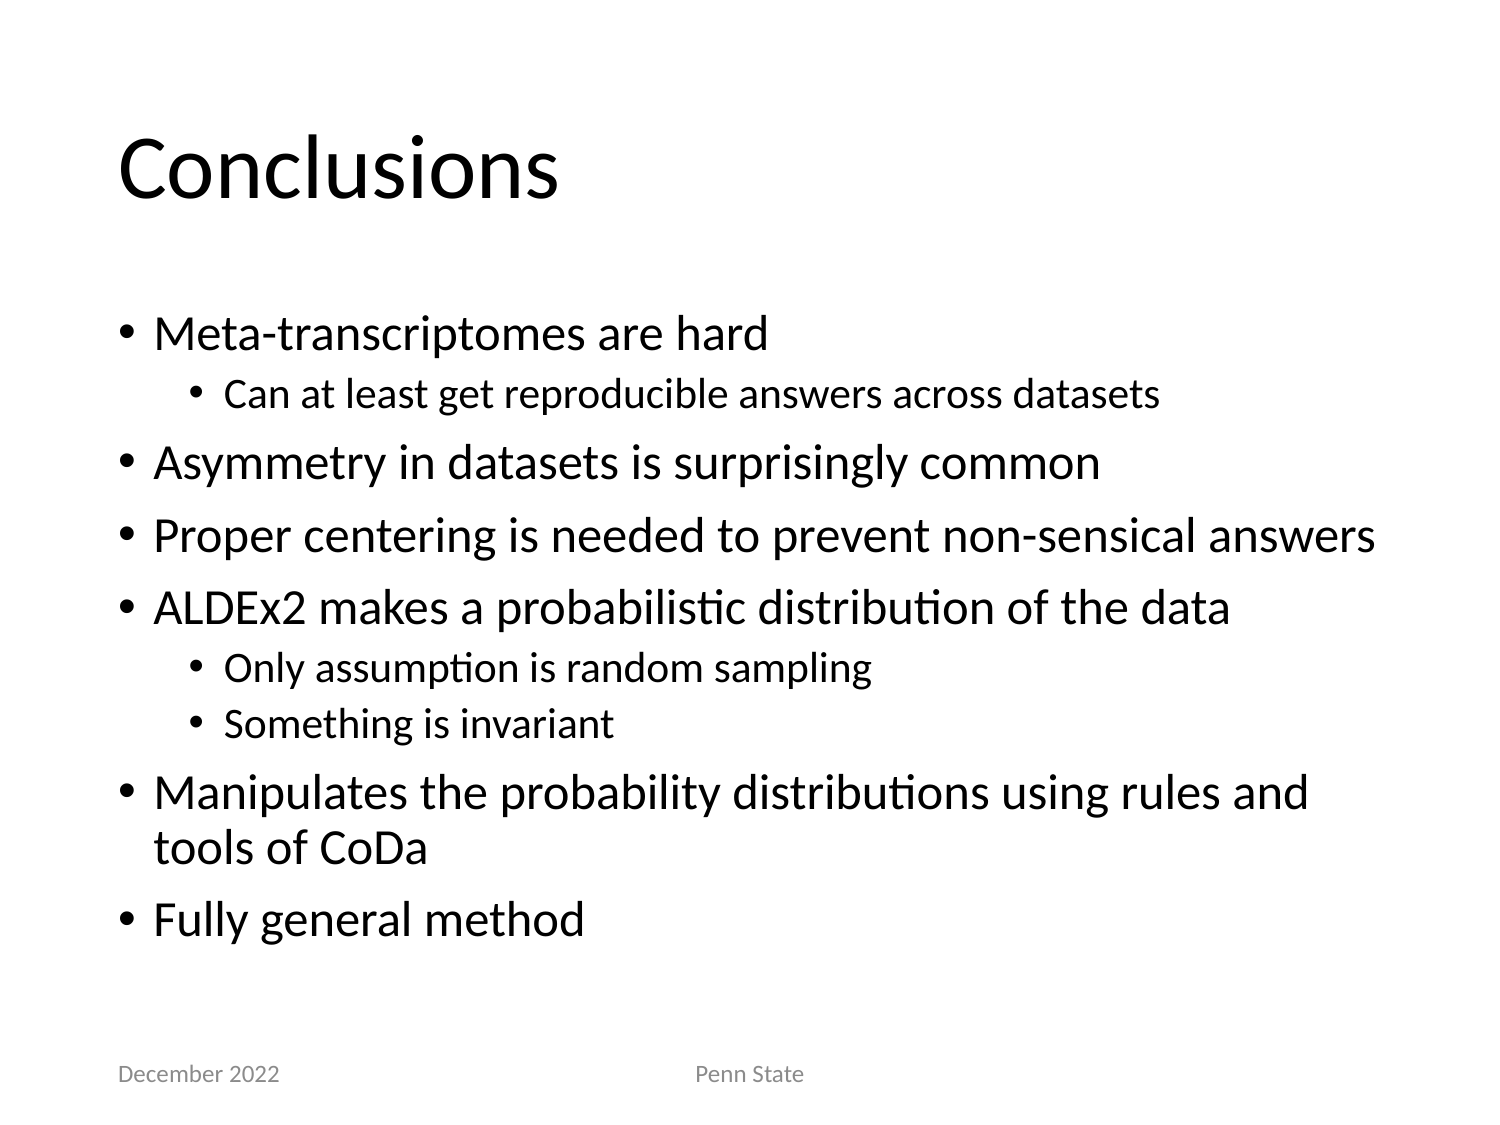

# Conclusions
Meta-transcriptomes are hard
Can at least get reproducible answers across datasets
Asymmetry in datasets is surprisingly common
Proper centering is needed to prevent non-sensical answers
ALDEx2 makes a probabilistic distribution of the data
Only assumption is random sampling
Something is invariant
Manipulates the probability distributions using rules and tools of CoDa
Fully general method

December 2022
Penn State